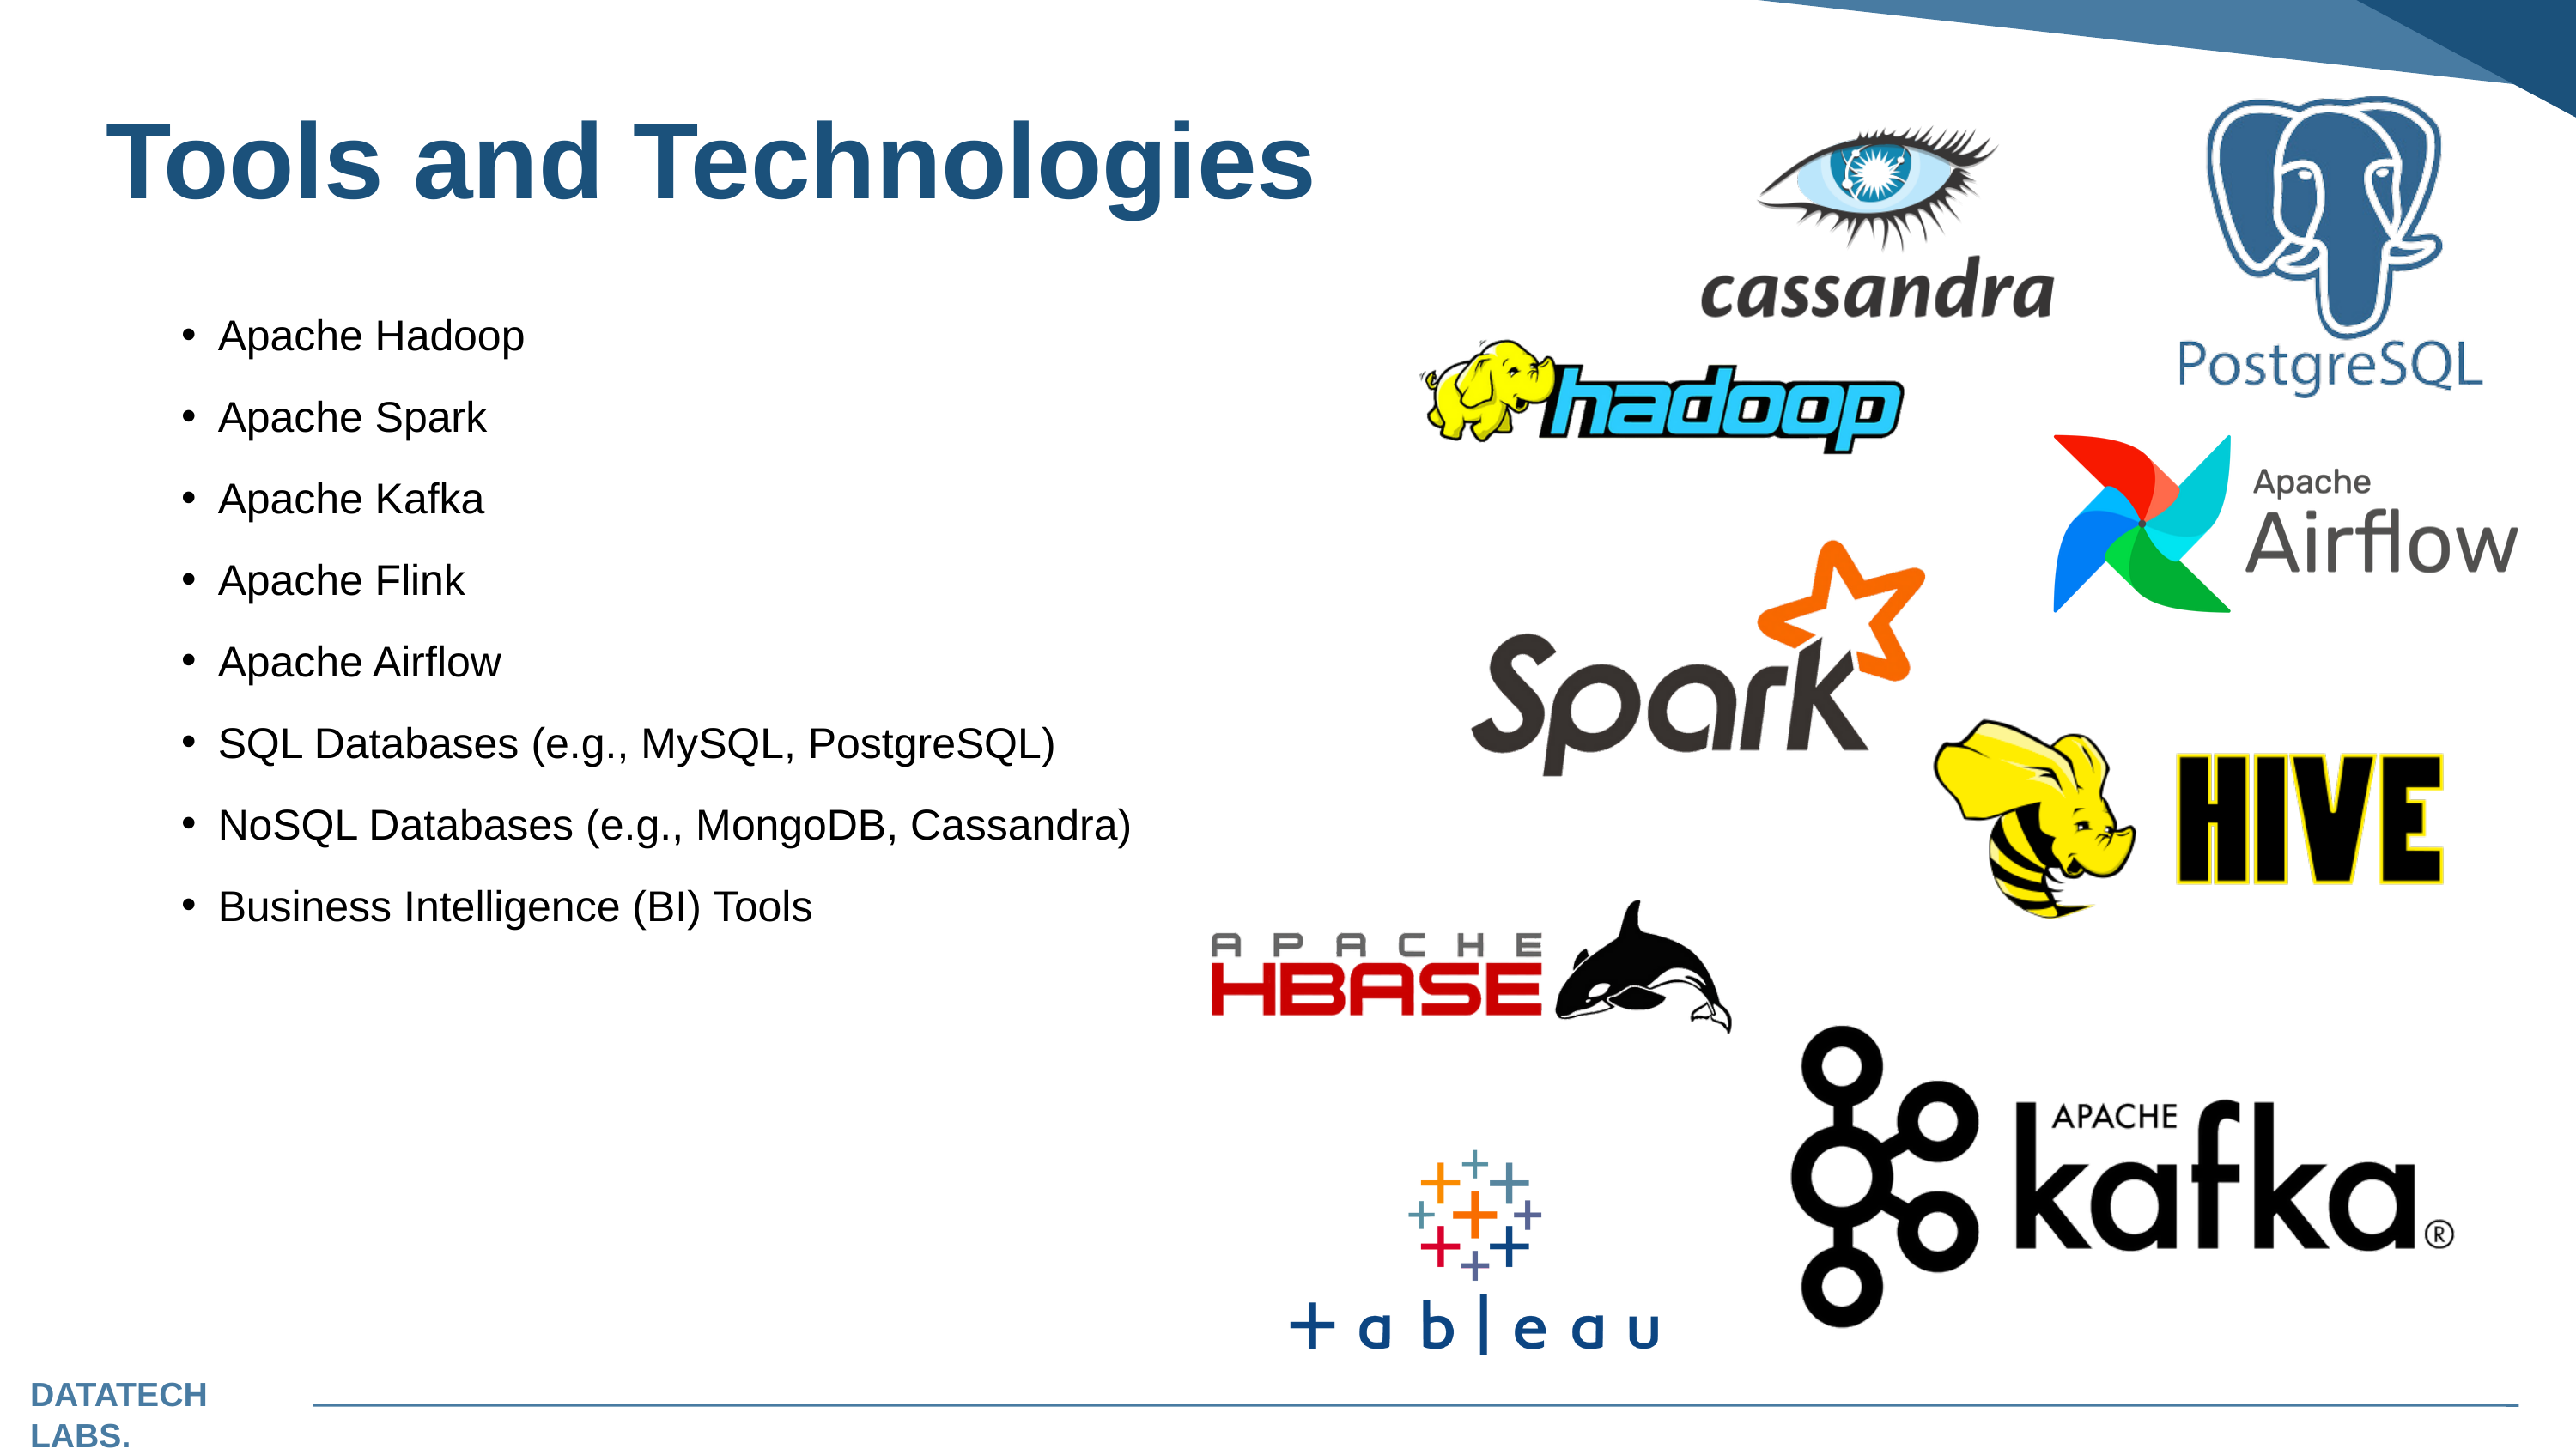

Tools and Technologies

Apache Hadoop
Apache Spark
Apache Kafka
Apache Flink
Apache Airflow
SQL Databases (e.g., MySQL, PostgreSQL)
NoSQL Databases (e.g., MongoDB, Cassandra)
Business Intelligence (BI) Tools

DATATECH LABS.